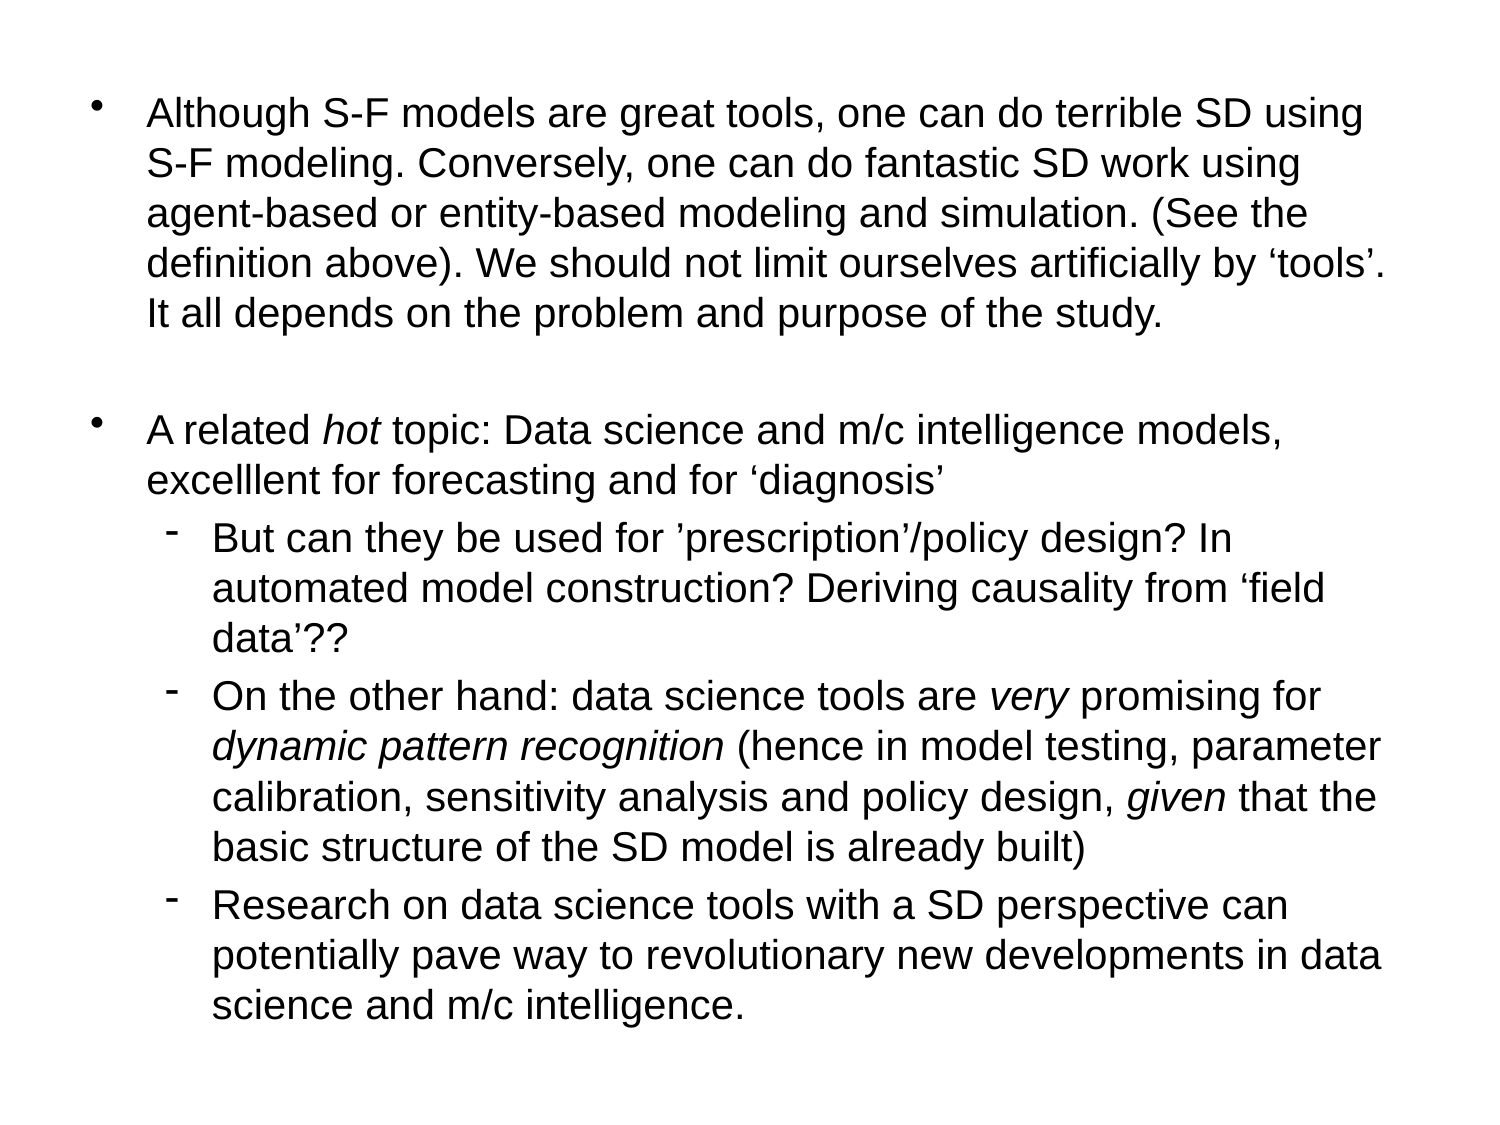

Although S-F models are great tools, one can do terrible SD using S-F modeling. Conversely, one can do fantastic SD work using agent-based or entity-based modeling and simulation. (See the definition above). We should not limit ourselves artificially by ‘tools’. It all depends on the problem and purpose of the study.

A related hot topic: Data science and m/c intelligence models, excelllent for forecasting and for ‘diagnosis’
But can they be used for ’prescription’/policy design? In automated model construction? Deriving causality from ‘field data’??
On the other hand: data science tools are very promising for dynamic pattern recognition (hence in model testing, parameter calibration, sensitivity analysis and policy design, given that the basic structure of the SD model is already built)
Research on data science tools with a SD perspective can potentially pave way to revolutionary new developments in data science and m/c intelligence.